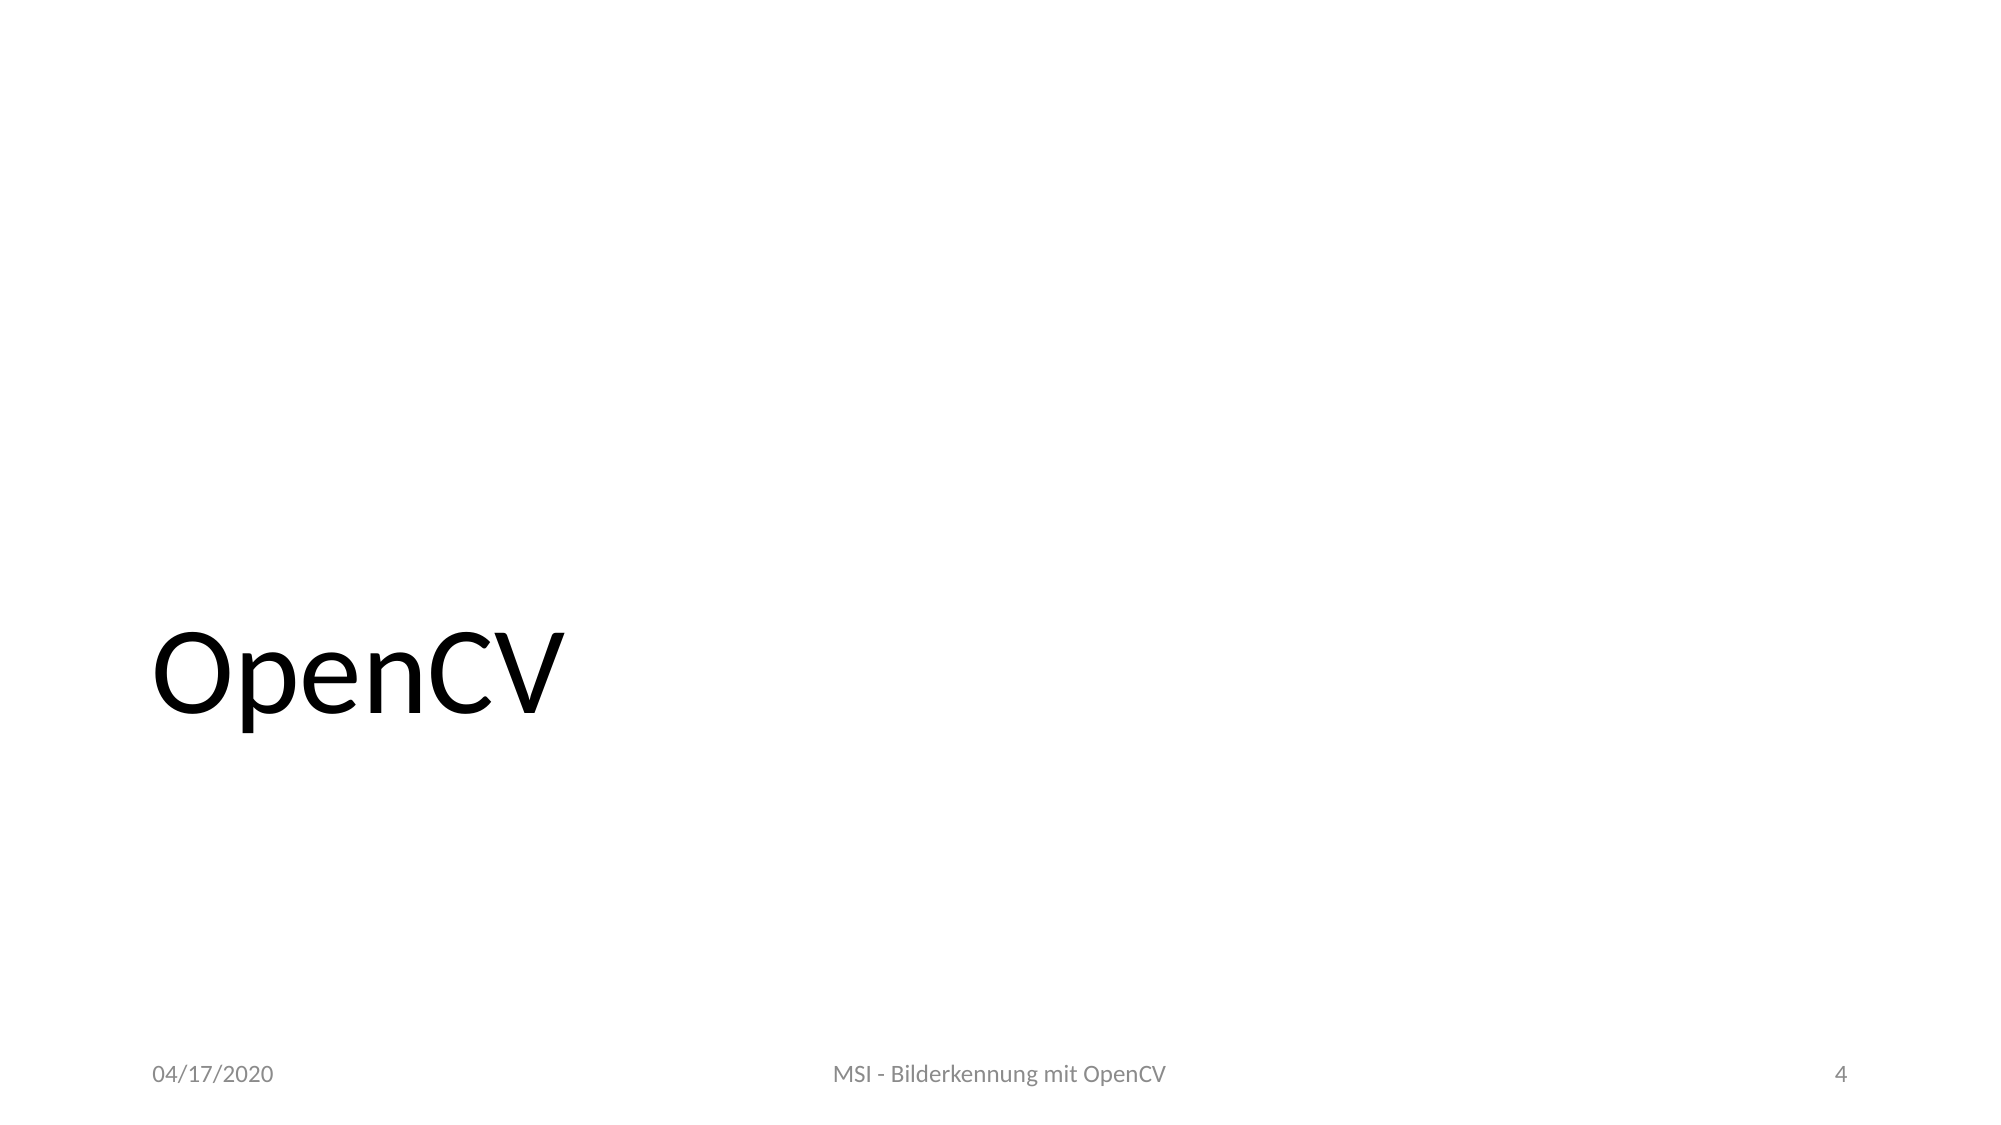

# OpenCV

04/17/2020
MSI - Bilderkennung mit OpenCV
4